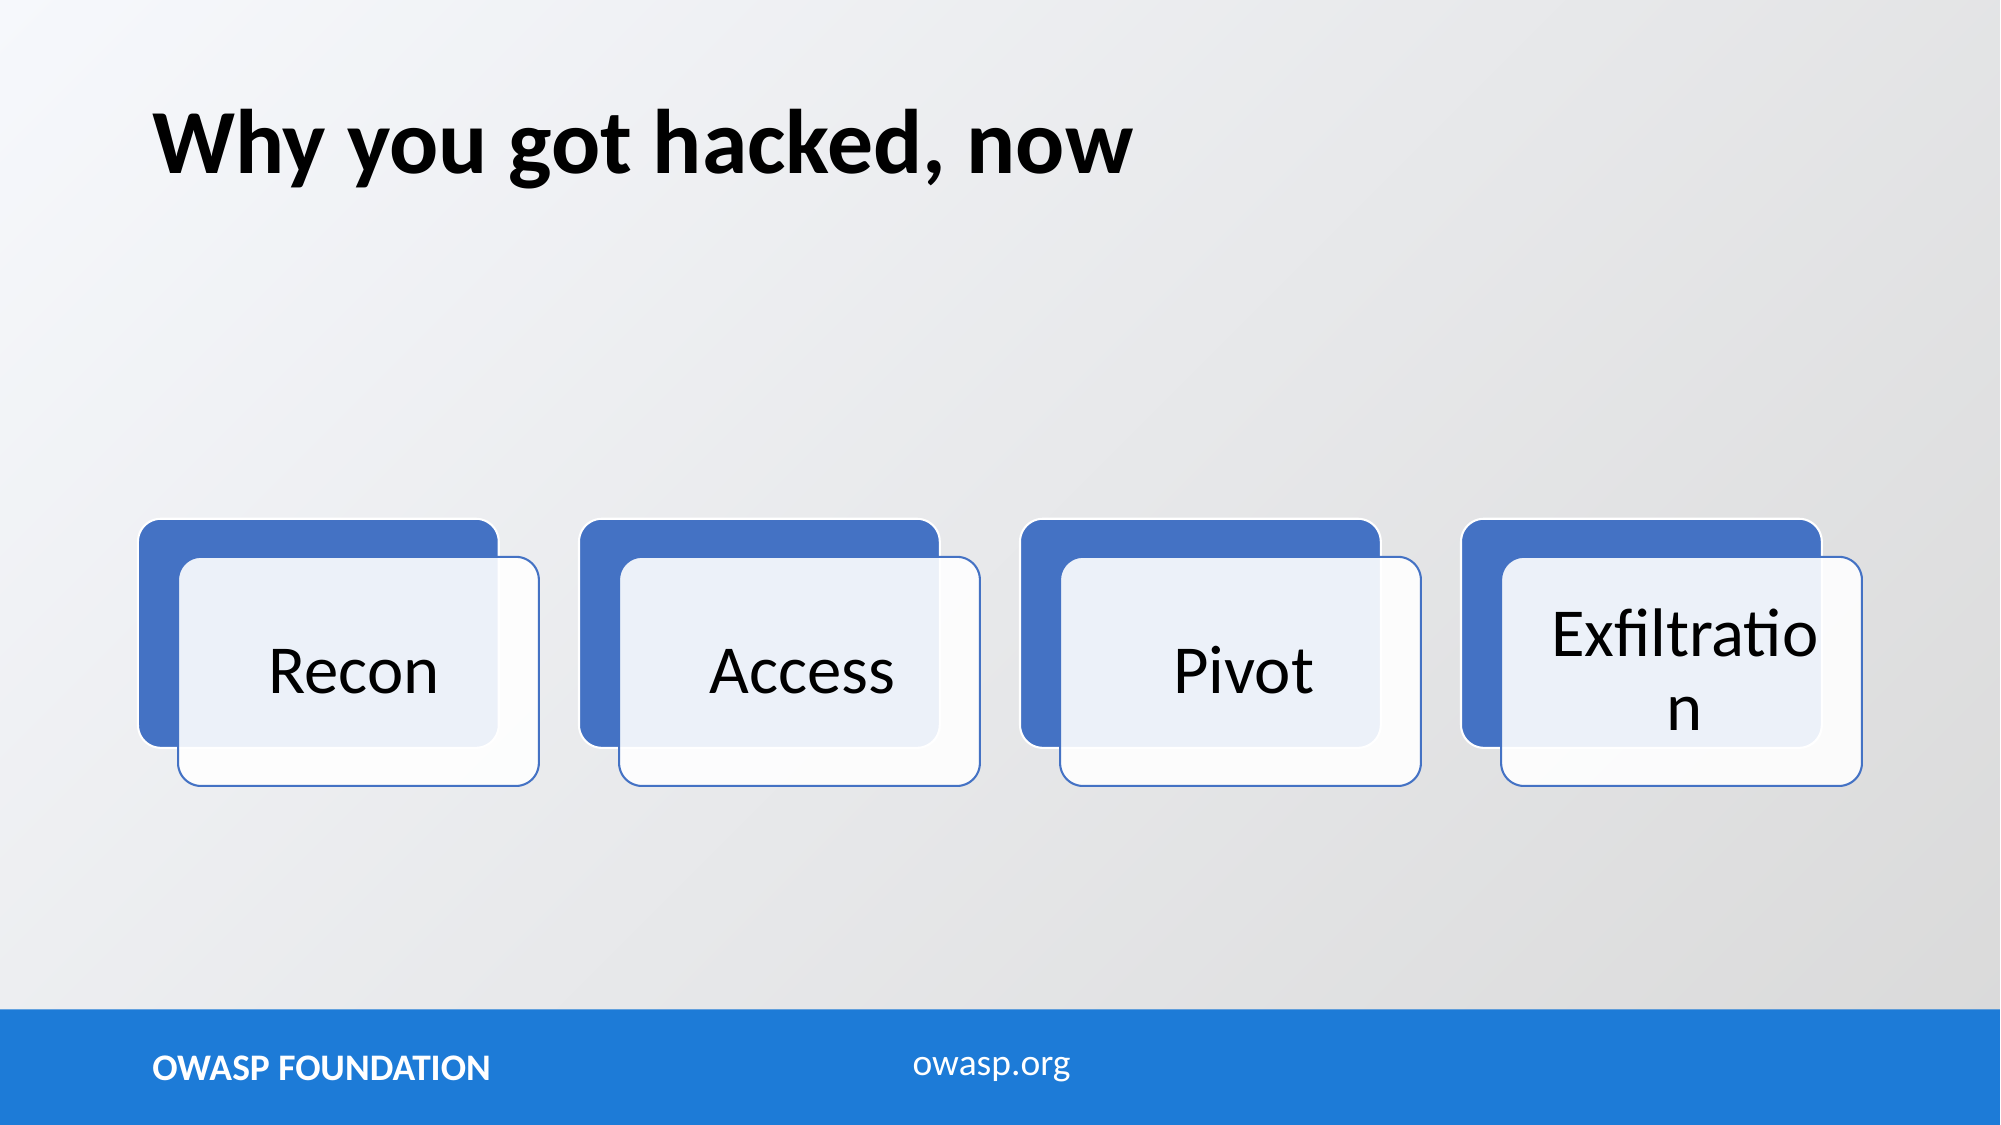

# Why you got hacked, now
Recon
Access
Pivot
Exfiltration